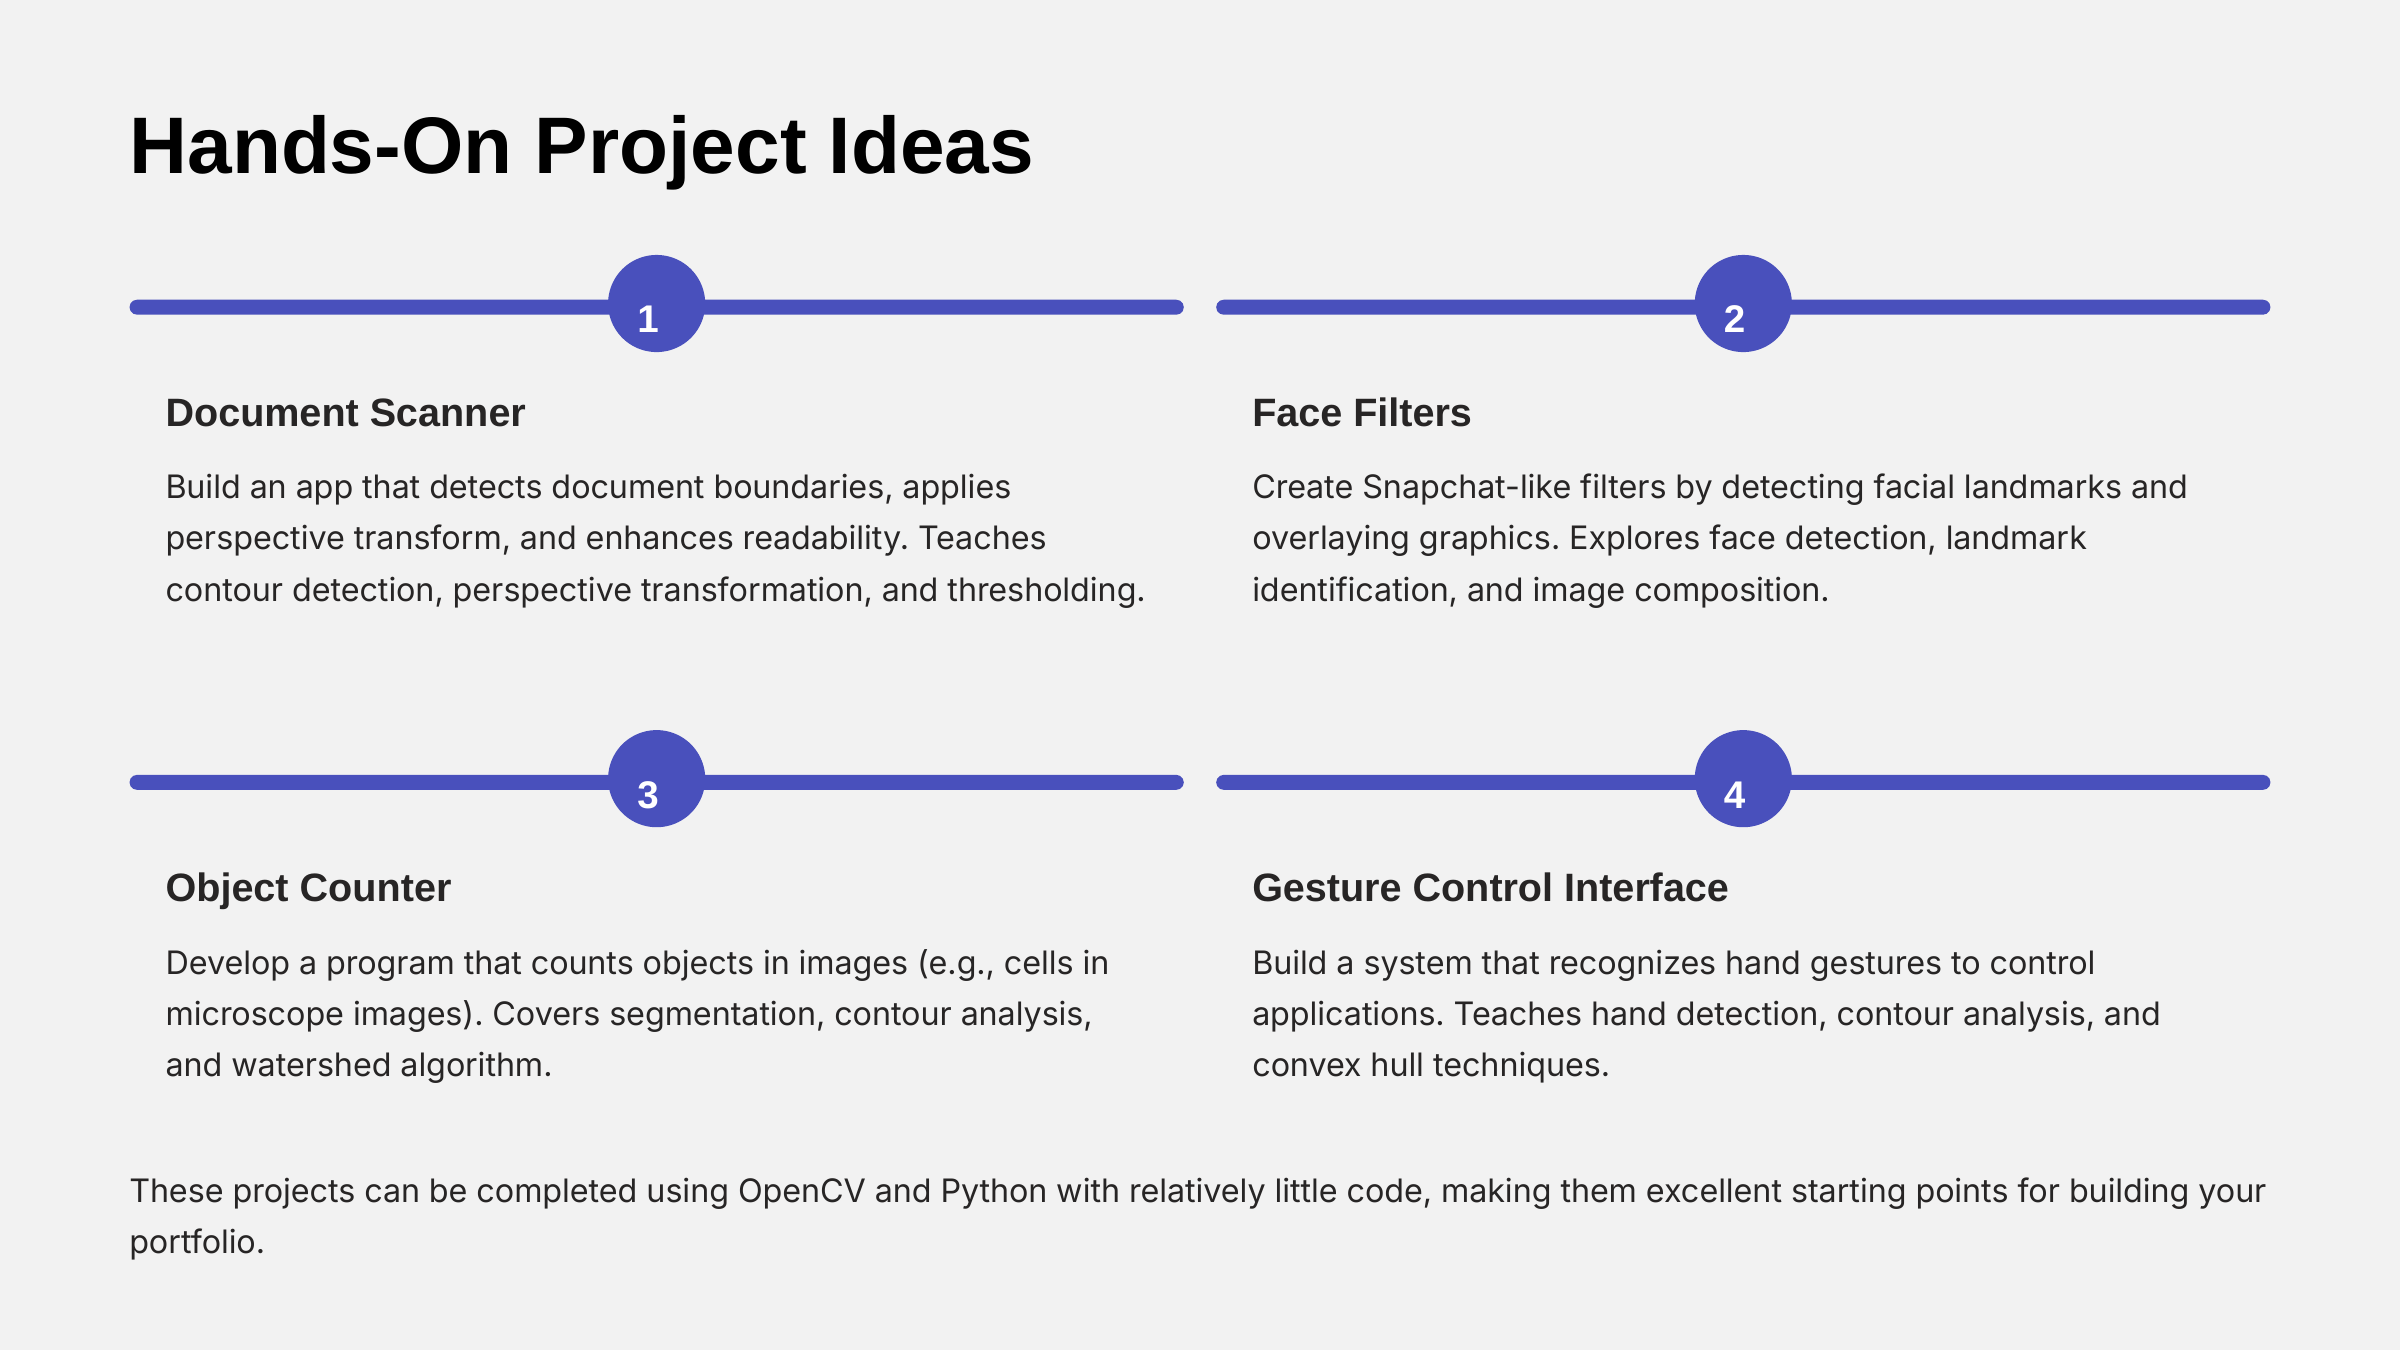

Hands-On Project Ideas

1
2

Document Scanner
Face Filters
Build an app that detects document boundaries, applies perspective transform, and enhances readability. Teaches contour detection, perspective transformation, and thresholding.
Create Snapchat-like filters by detecting facial landmarks and overlaying graphics. Explores face detection, landmark identification, and image composition.

3
4

Object Counter
Gesture Control Interface
Develop a program that counts objects in images (e.g., cells in microscope images). Covers segmentation, contour analysis, and watershed algorithm.
Build a system that recognizes hand gestures to control applications. Teaches hand detection, contour analysis, and convex hull techniques.
These projects can be completed using OpenCV and Python with relatively little code, making them excellent starting points for building your portfolio.